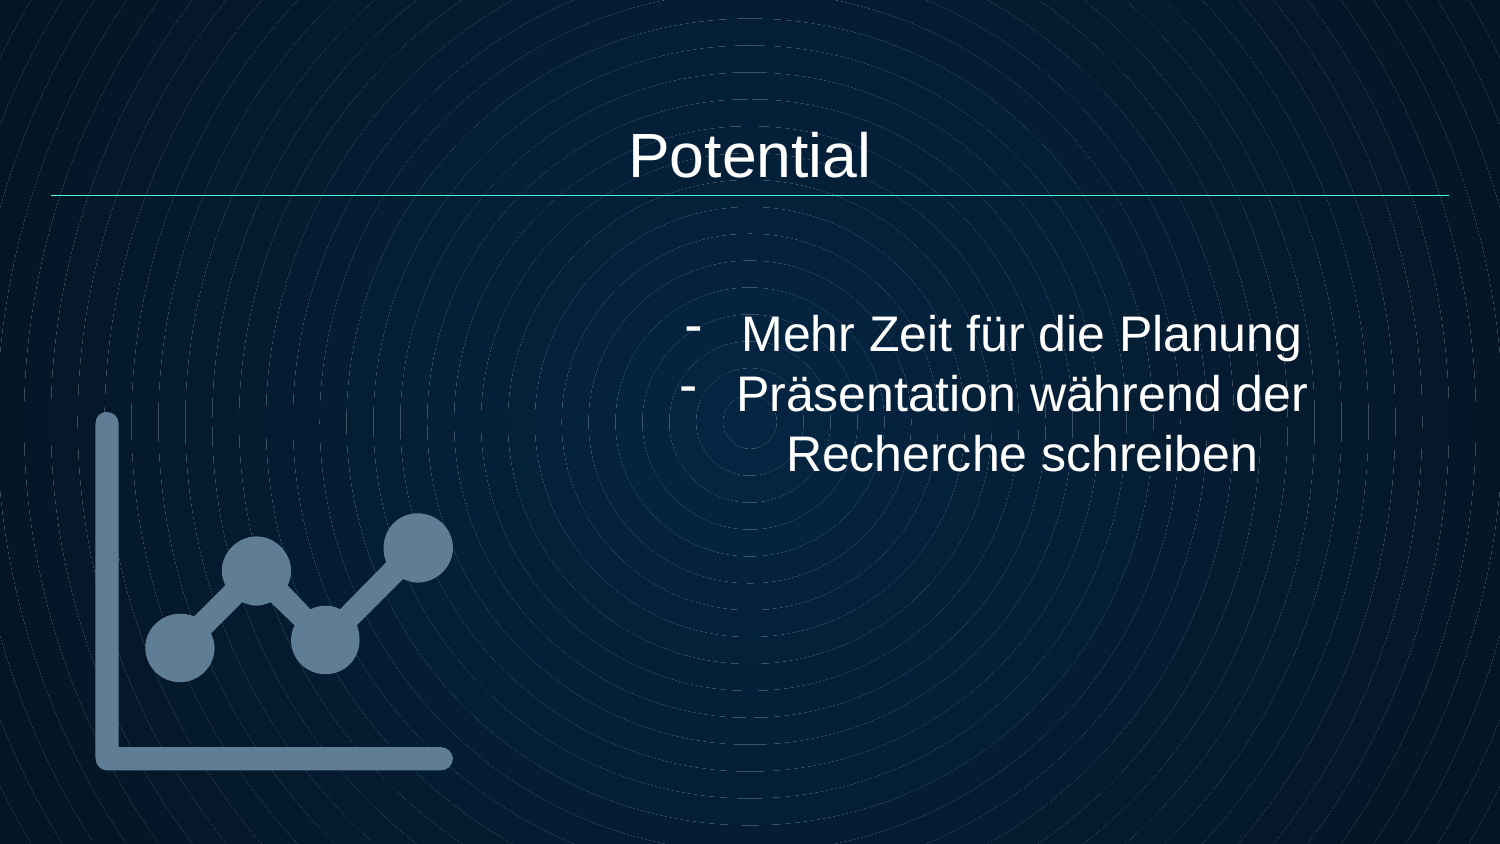

Potential
Mehr Zeit für die Planung
Präsentation während der Recherche schreiben